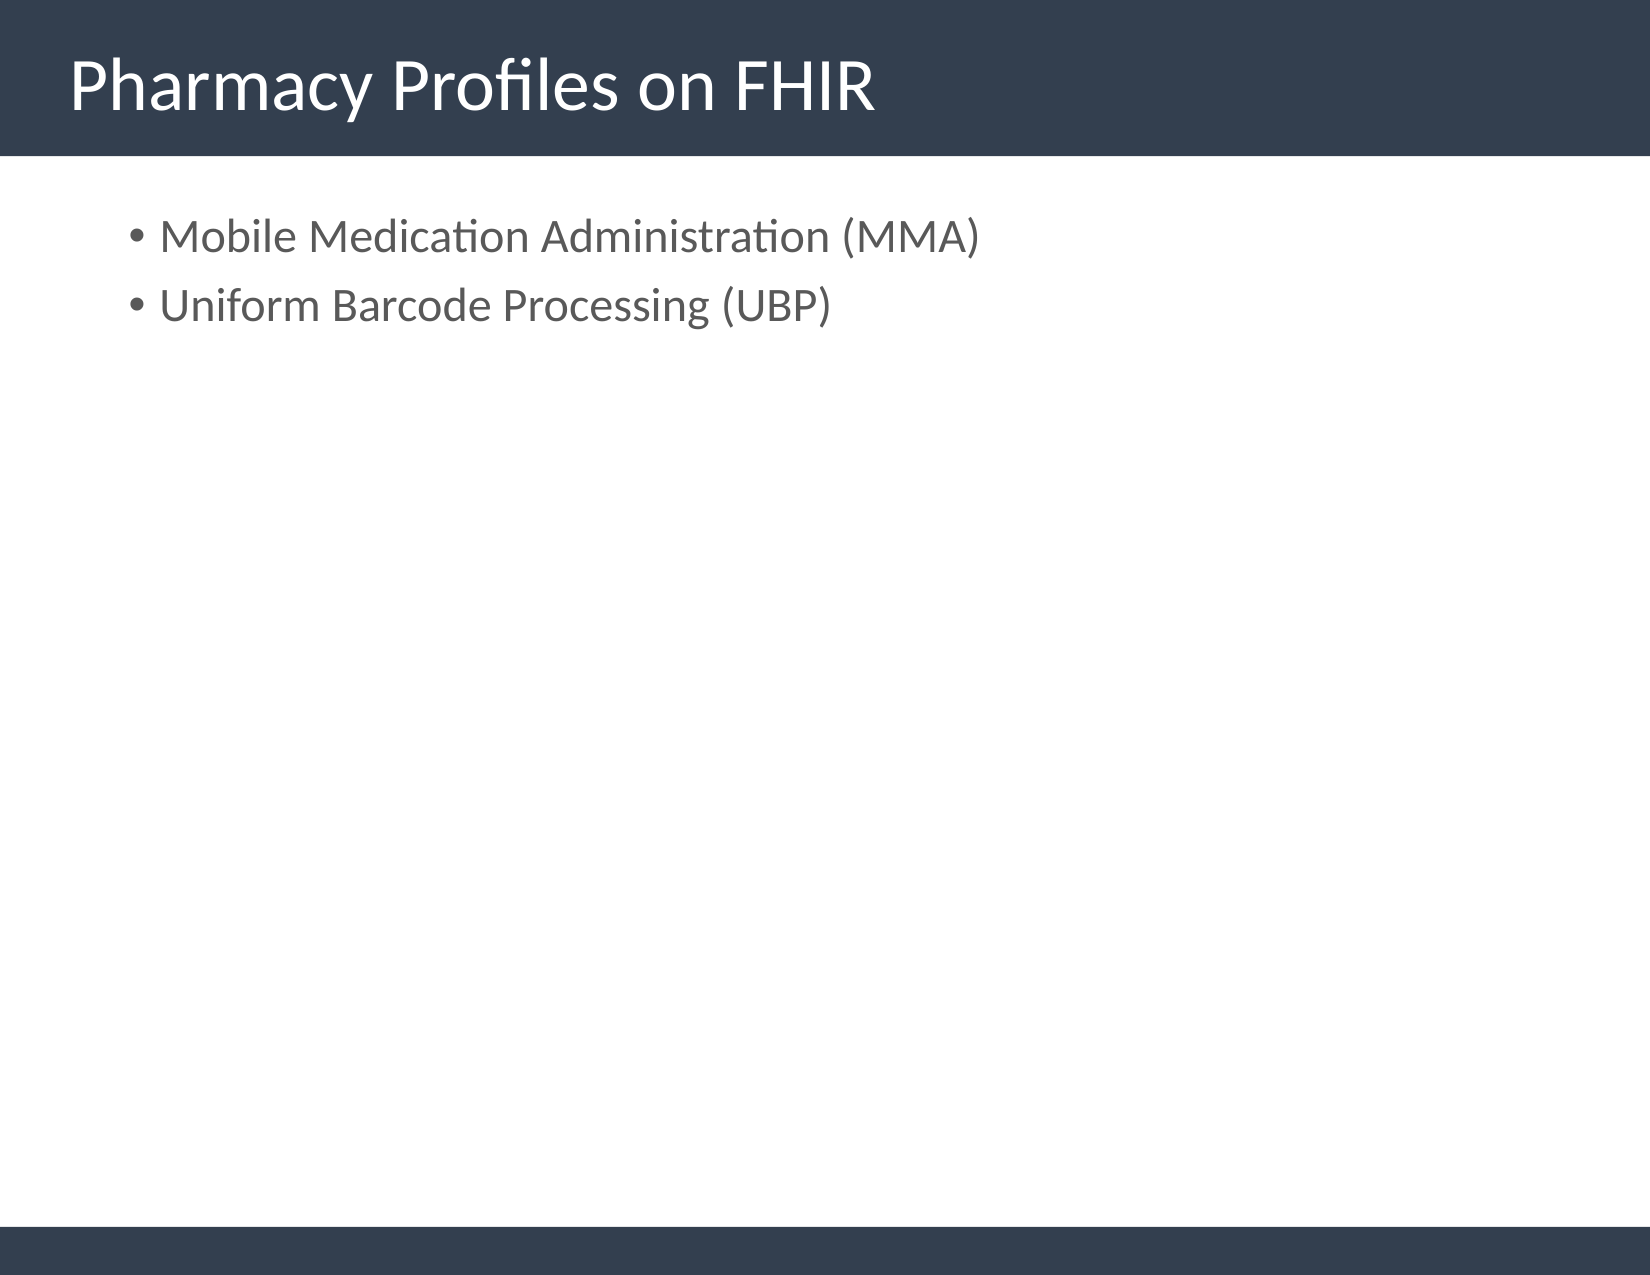

# Pharmacy Profiles on FHIR
Mobile Medication Administration (MMA)
Uniform Barcode Processing (UBP)